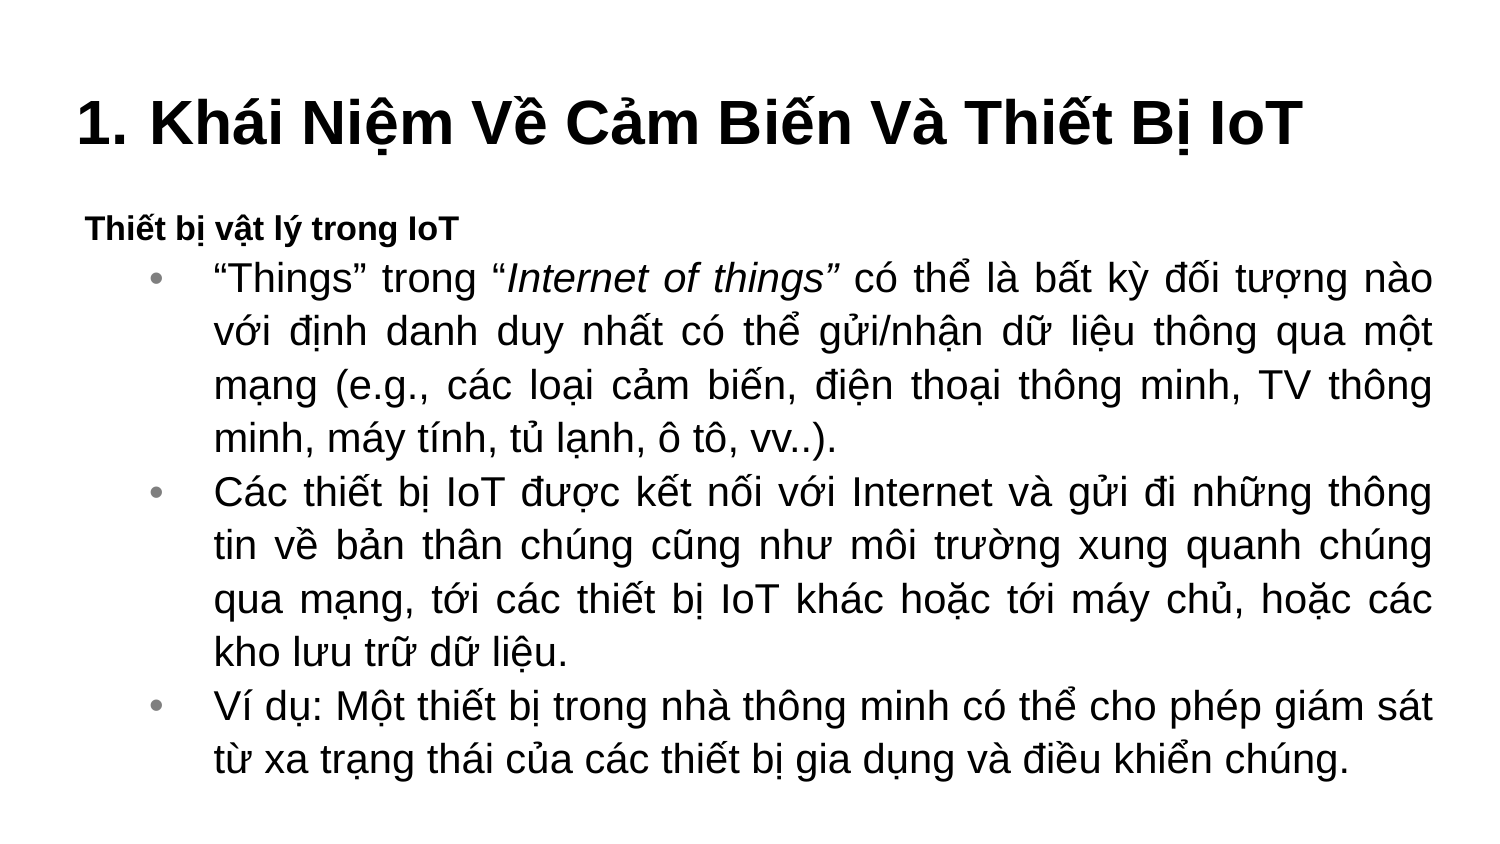

# Khái Niệm Về Cảm Biến Và Thiết Bị IoT
Thiết bị vật lý trong IoT
“Things” trong “Internet of things” có thể là bất kỳ đối tượng nào với định danh duy nhất có thể gửi/nhận dữ liệu thông qua một mạng (e.g., các loại cảm biến, điện thoại thông minh, TV thông minh, máy tính, tủ lạnh, ô tô, vv..).
Các thiết bị IoT được kết nối với Internet và gửi đi những thông tin về bản thân chúng cũng như môi trường xung quanh chúng qua mạng, tới các thiết bị IoT khác hoặc tới máy chủ, hoặc các kho lưu trữ dữ liệu.
Ví dụ: Một thiết bị trong nhà thông minh có thể cho phép giám sát từ xa trạng thái của các thiết bị gia dụng và điều khiển chúng.